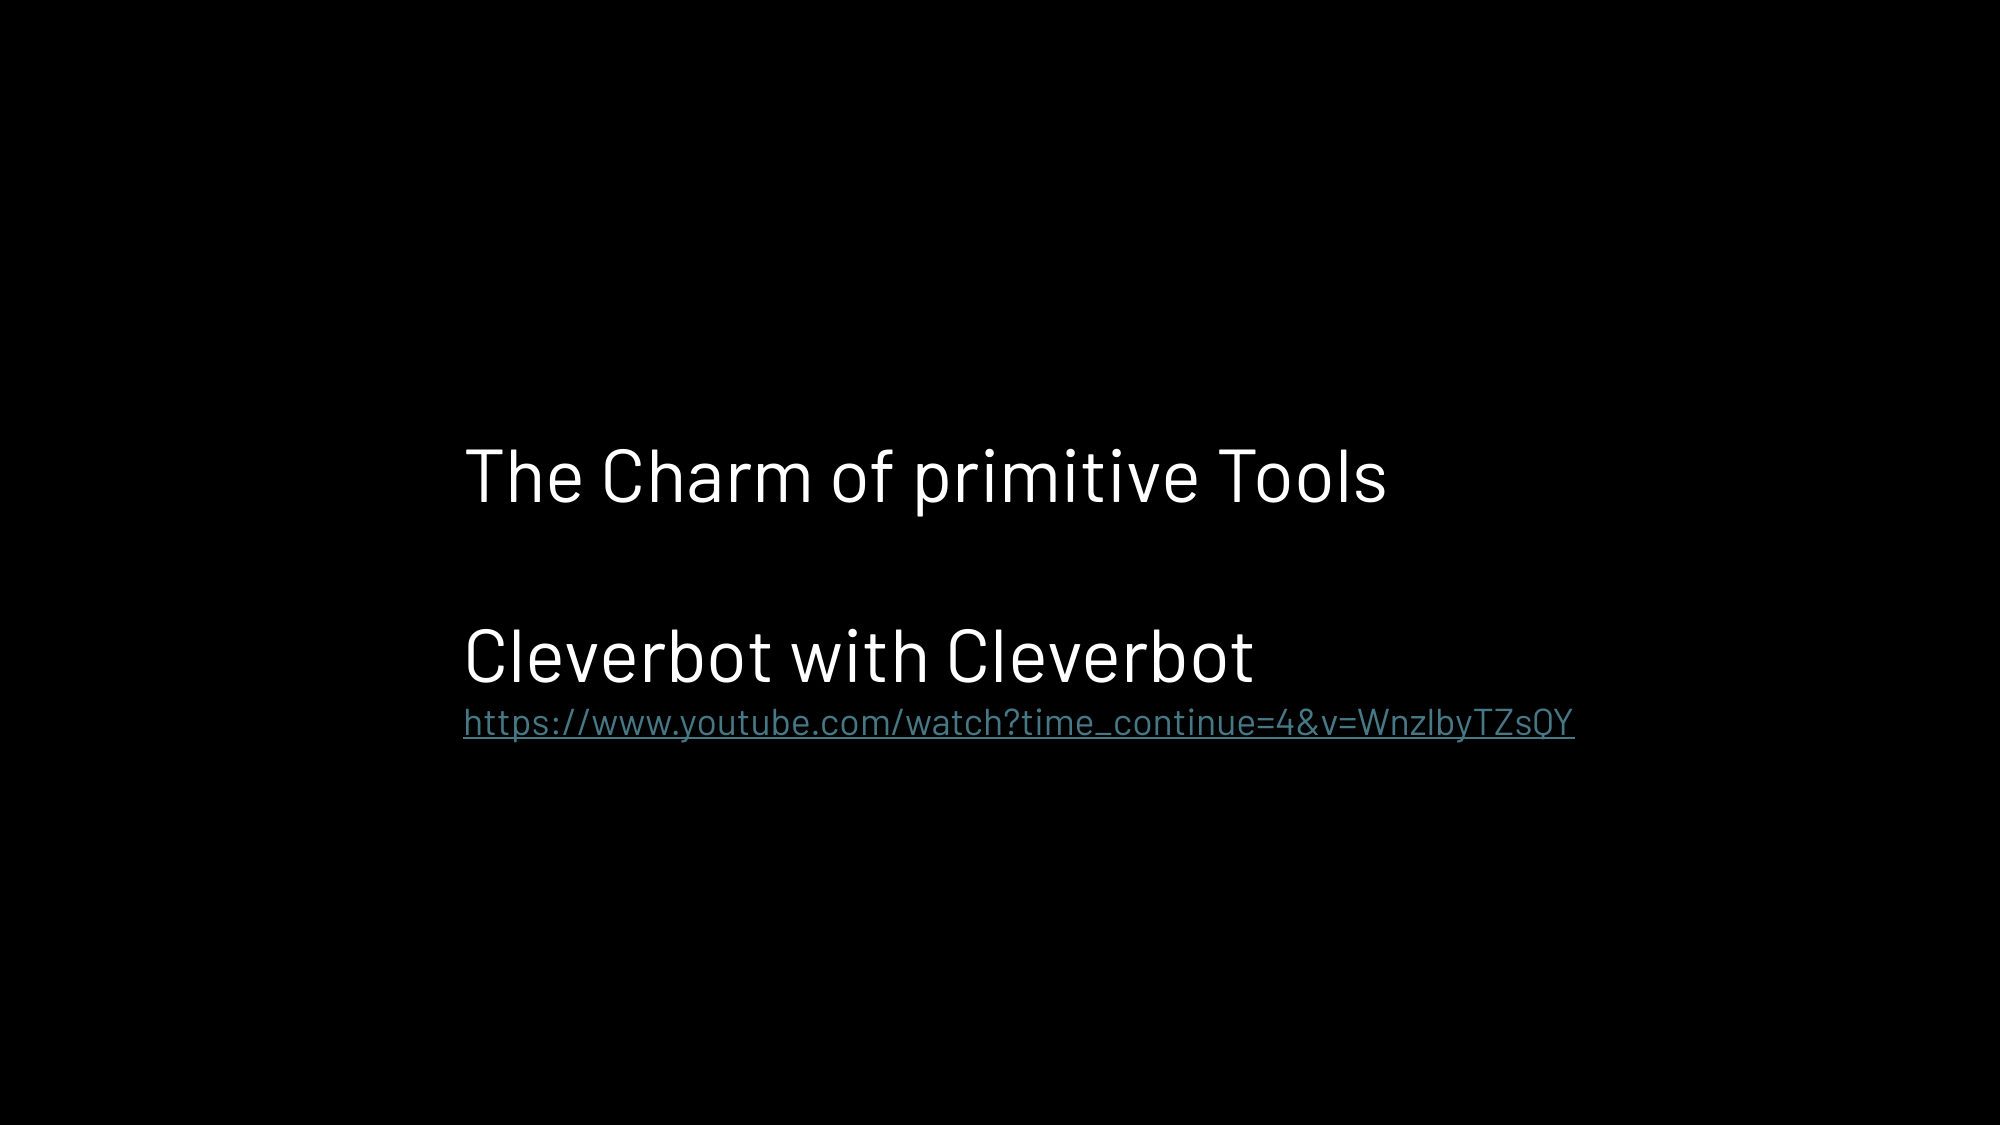

The Charm of primitive Tools

Cleverbot with Cleverbot
https://www.youtube.com/watch?time_continue=4&v=WnzlbyTZsQY